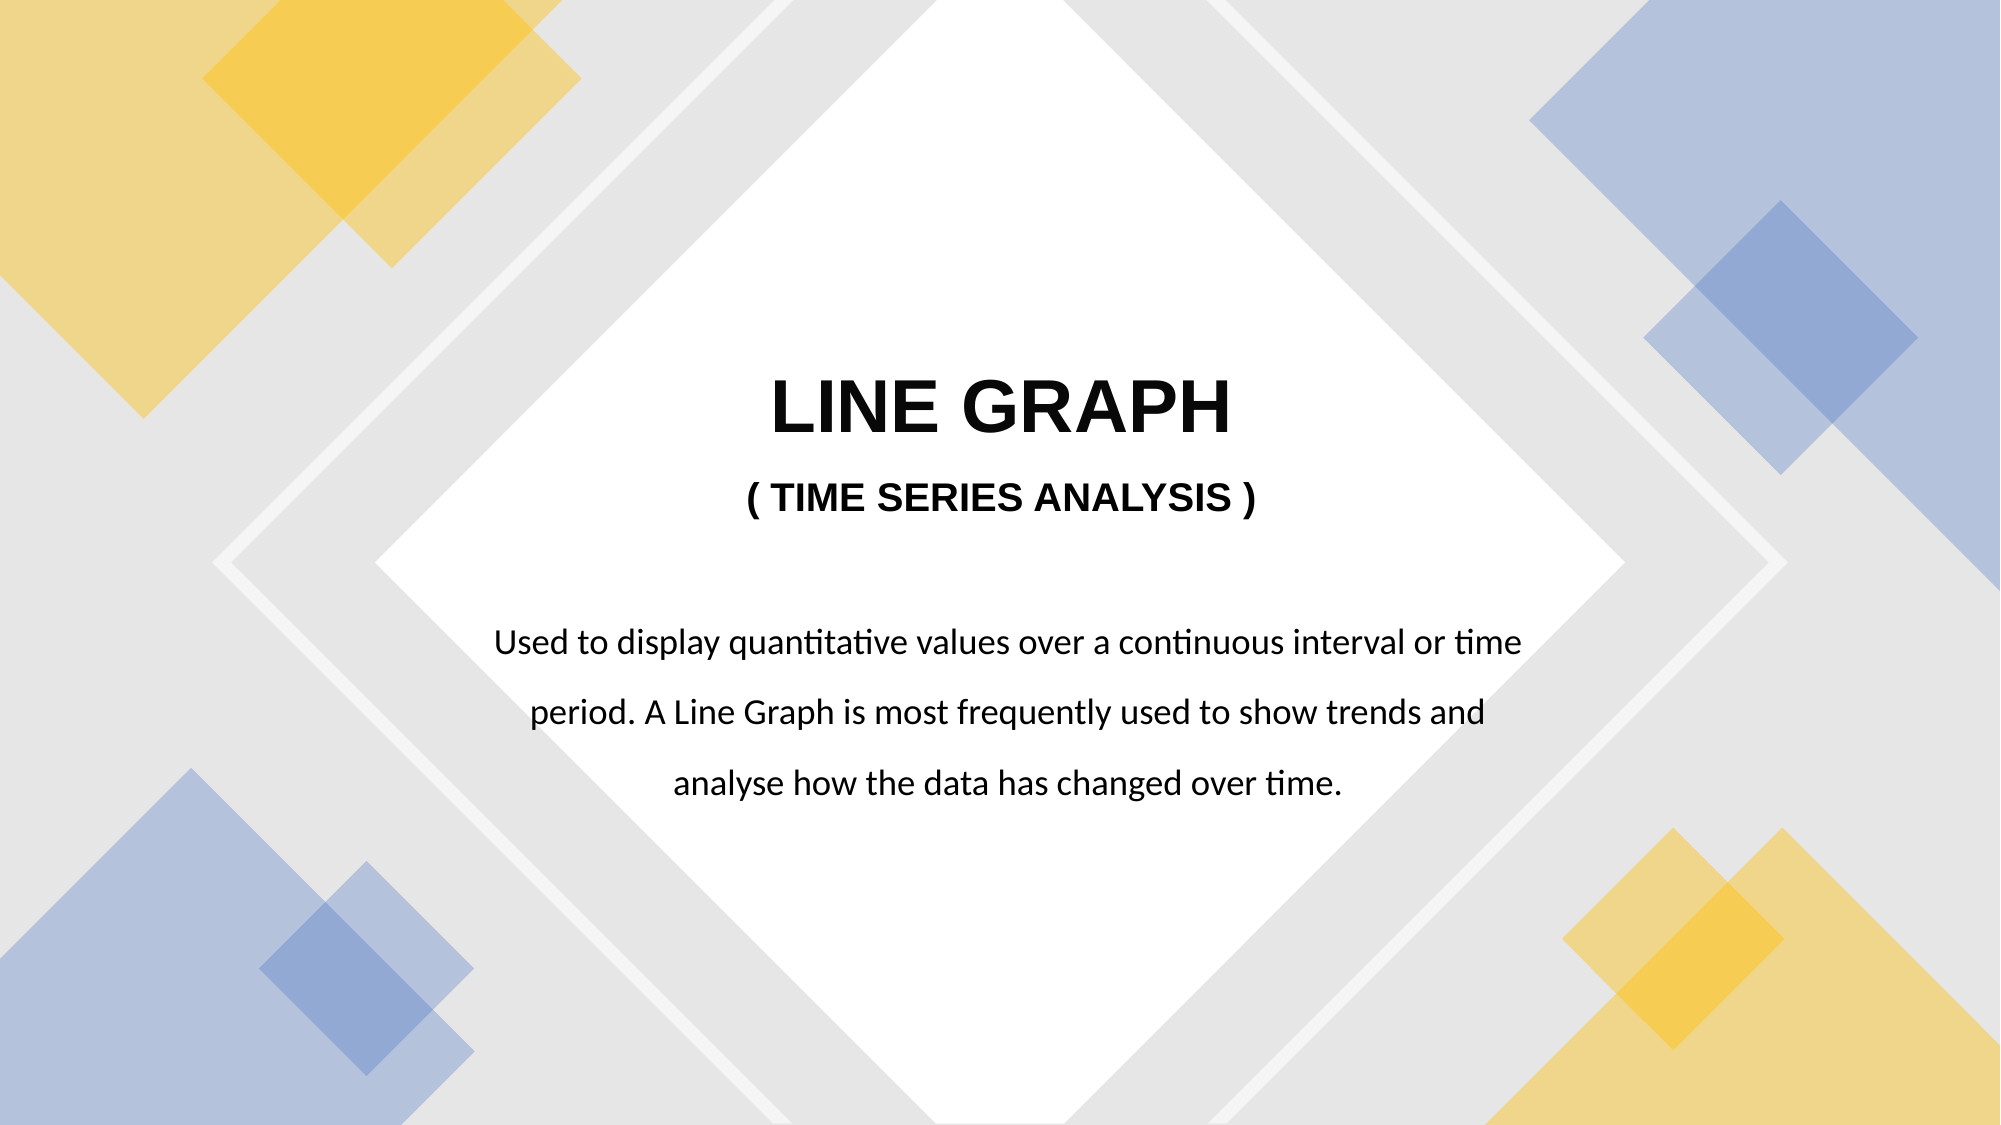

# LINE GRAPH
( TIME SERIES ANALYSIS )
Used to display quantitative values over a continuous interval or time period. A Line Graph is most frequently used to show trends and analyse how the data has changed over time.